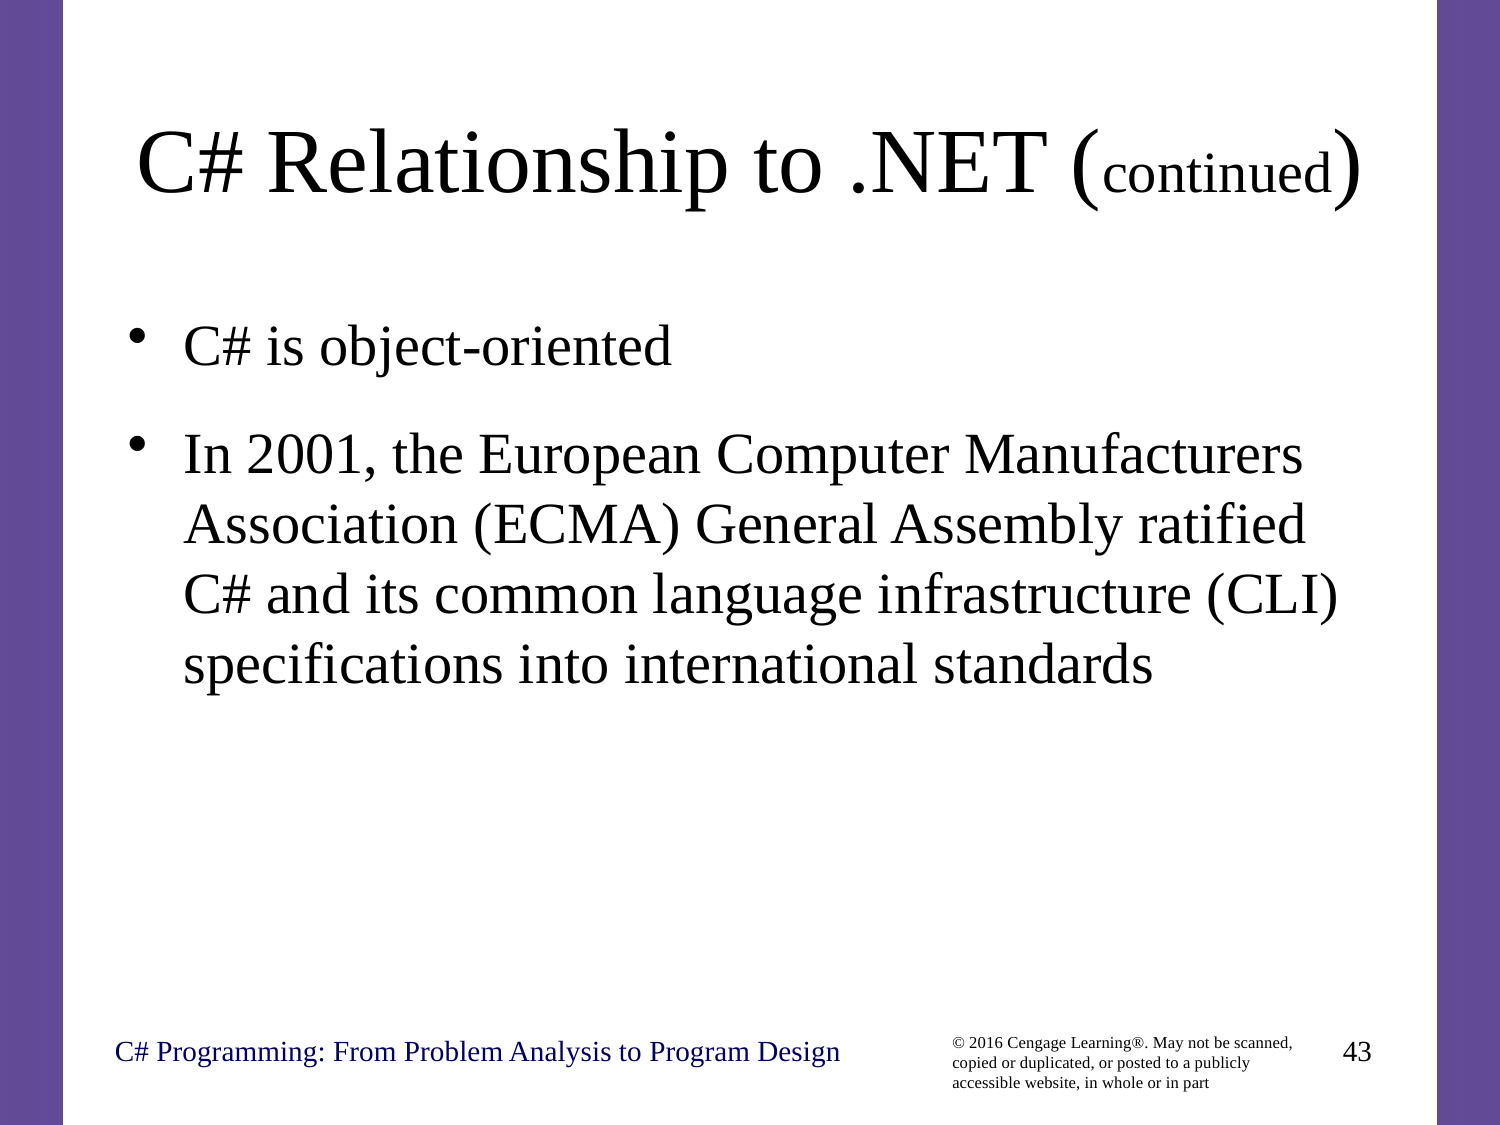

# C# Relationship to .NET (continued)
C# is object-oriented
In 2001, the European Computer Manufacturers Association (ECMA) General Assembly ratified C# and its common language infrastructure (CLI) specifications into international standards
C# Programming: From Problem Analysis to Program Design

43